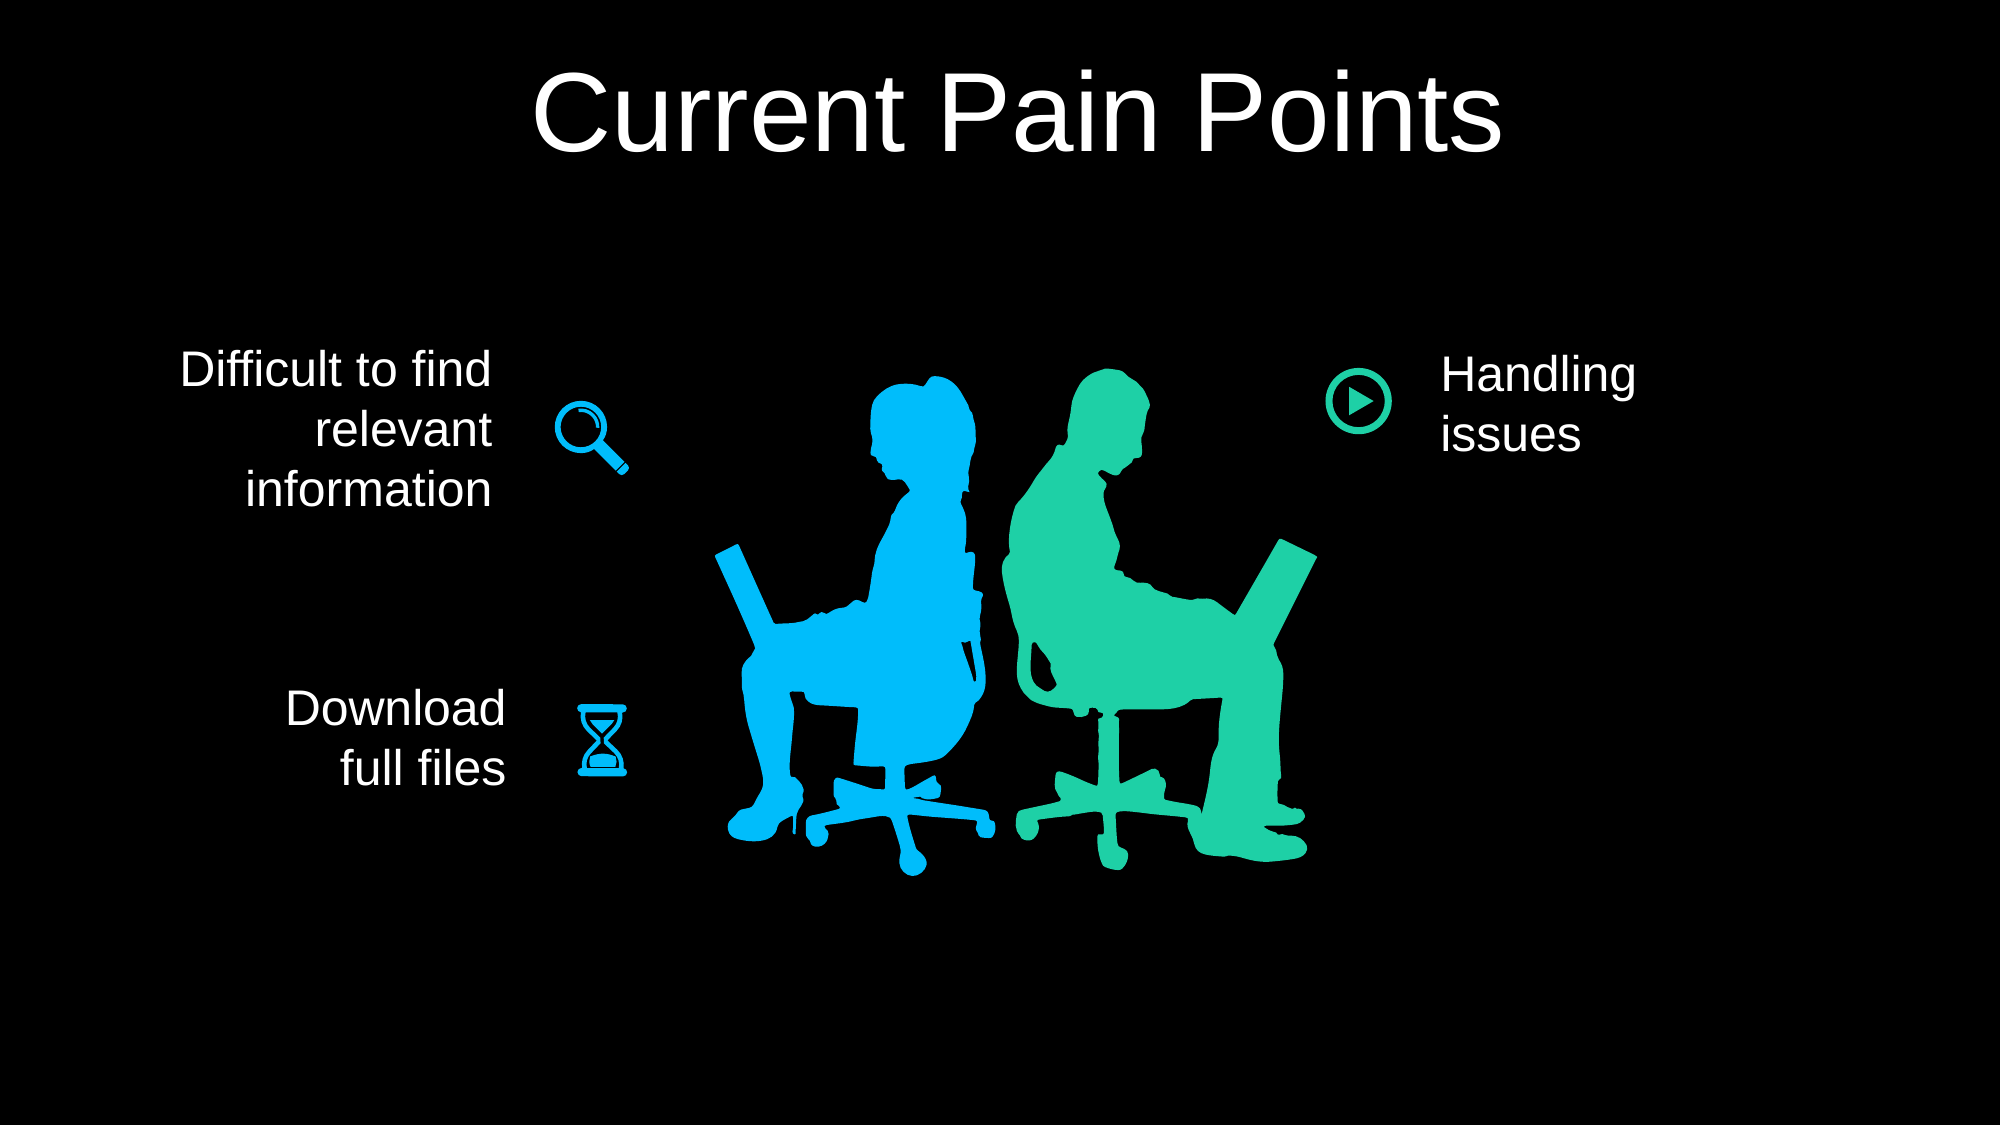

Current Pain Points
Difficult to find relevant information
Handling issues

Download full files